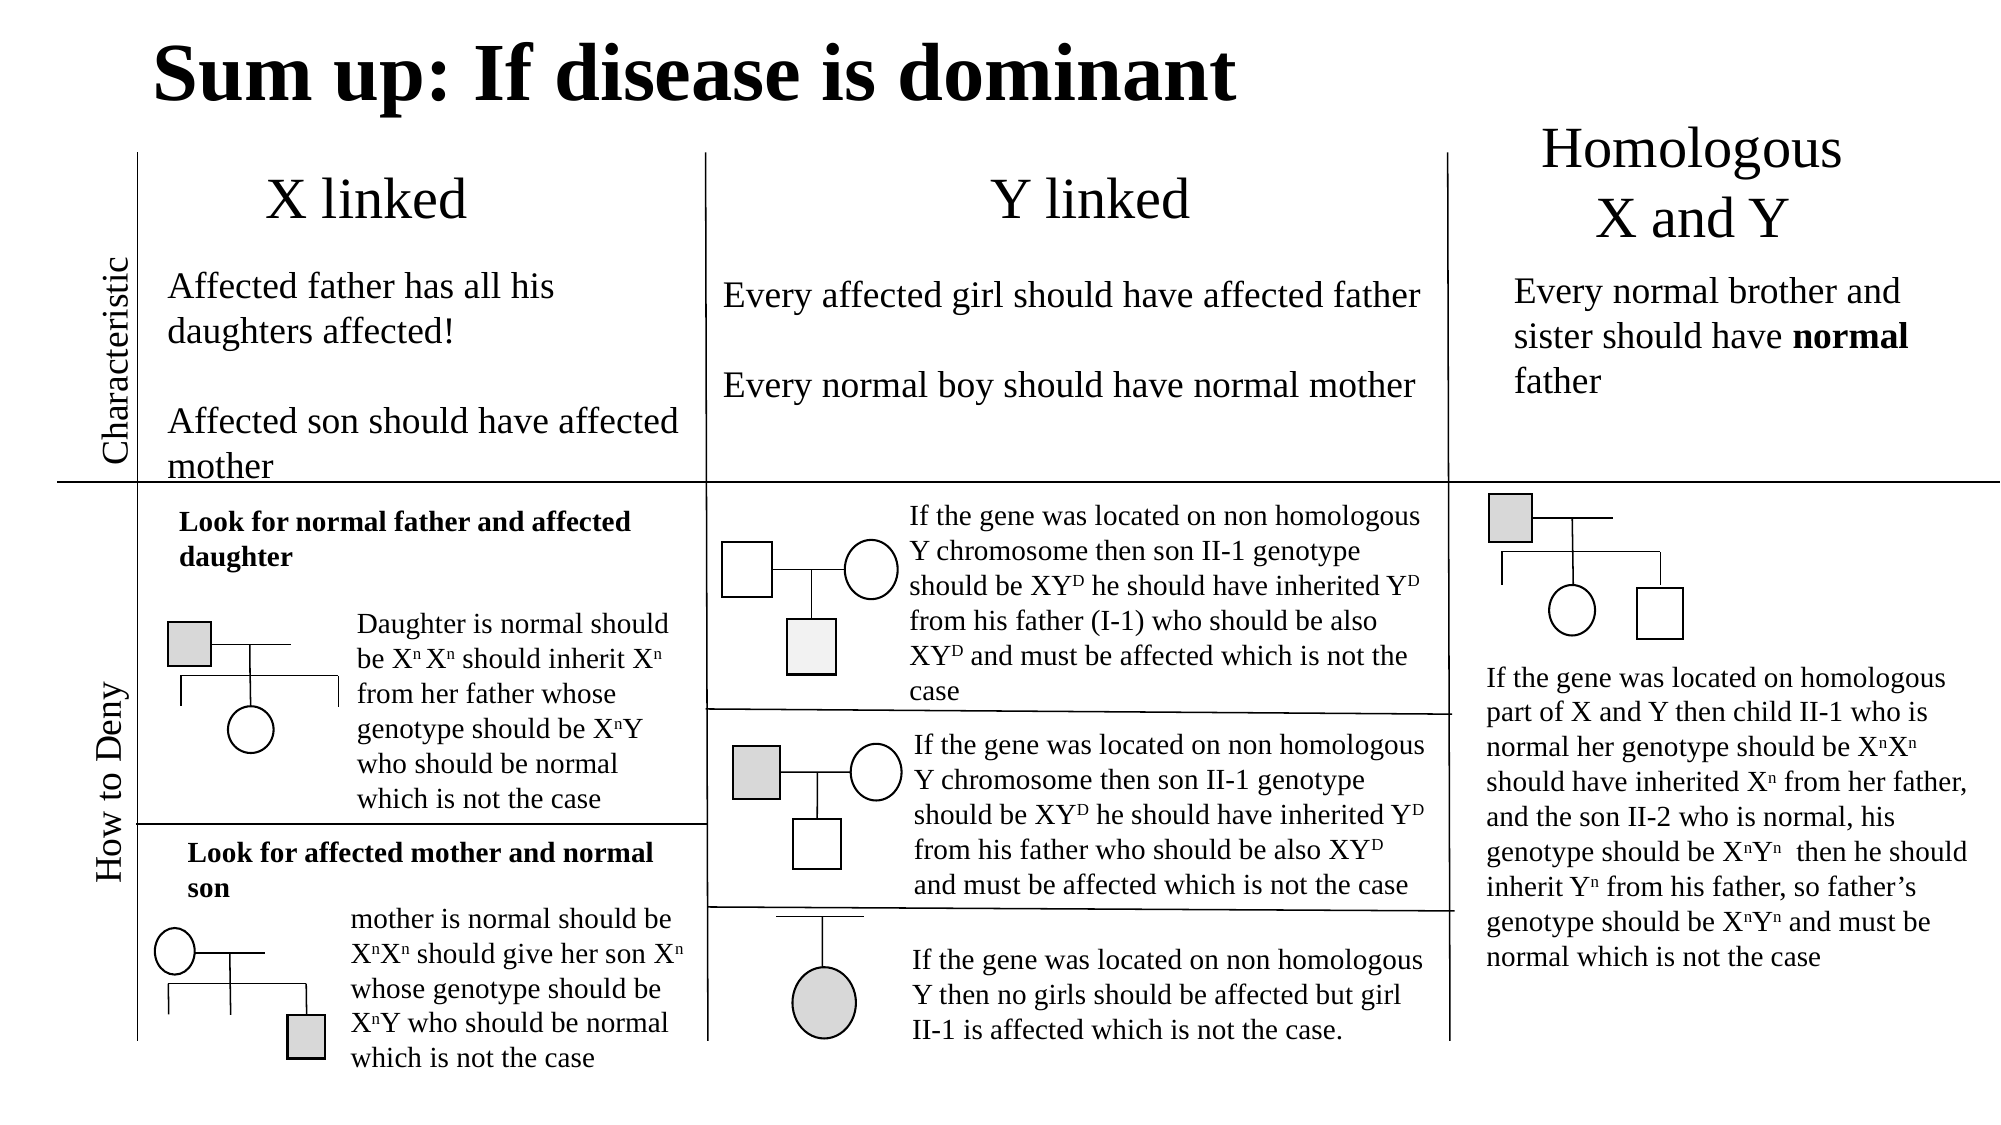

# Sum up: If disease is dominant
Homologous X and Y
X linked
Y linked
Affected father has all his daughters affected!

Affected son should have affected mother
Every normal brother and sister should have normal father
Every affected girl should have affected father

Every normal boy should have normal mother
Characteristic
If the gene was located on non homologous Y chromosome then son II-1 genotype should be XYD he should have inherited YD from his father (I-1) who should be also XYD and must be affected which is not the case
Look for normal father and affected daughter

Daughter is normal should be Xn Xn should inherit Xn from her father whose genotype should be XnY who should be normal which is not the case

If the gene was located on homologous part of X and Y then child II-1 who is normal her genotype should be XnXn should have inherited Xn from her father, and the son II-2 who is normal, his genotype should be XnYn  then he should inherit Yn from his father, so father’s genotype should be XnYn and must be normal which is not the case
If the gene was located on non homologous Y chromosome then son II-1 genotype should be XYD he should have inherited YD from his father who should be also XYD and must be affected which is not the case
How to Deny

Look for affected mother and normal son
mother is normal should be XnXn should give her son Xn whose genotype should be XnY who should be normal which is not the case

If the gene was located on non homologous Y then no girls should be affected but girl II-1 is affected which is not the case.